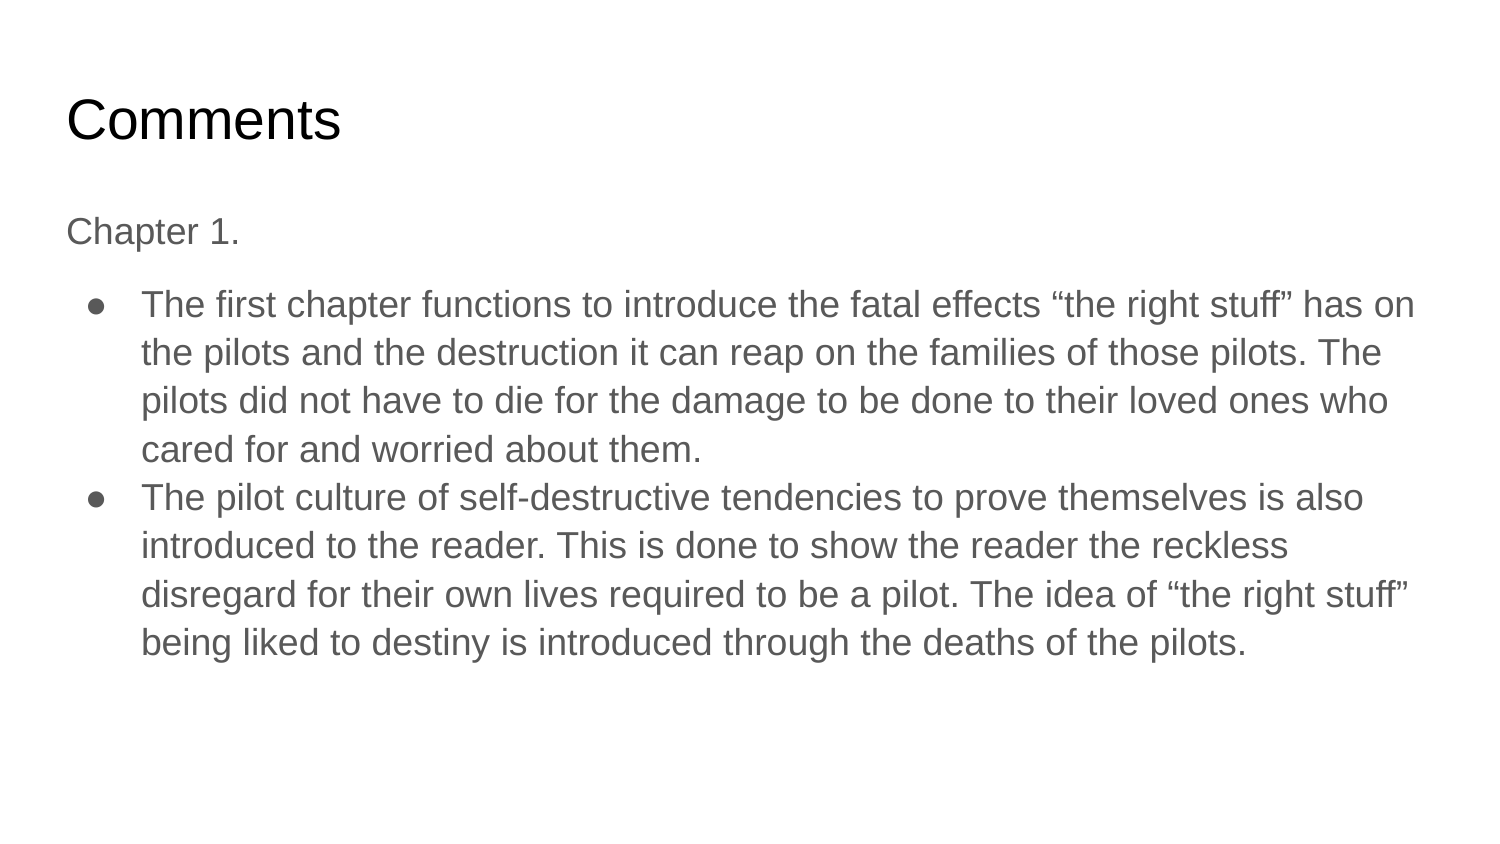

# Comments
Chapter 1.
The first chapter functions to introduce the fatal effects “the right stuff” has on the pilots and the destruction it can reap on the families of those pilots. The pilots did not have to die for the damage to be done to their loved ones who cared for and worried about them.
The pilot culture of self-destructive tendencies to prove themselves is also introduced to the reader. This is done to show the reader the reckless disregard for their own lives required to be a pilot. The idea of “the right stuff” being liked to destiny is introduced through the deaths of the pilots.